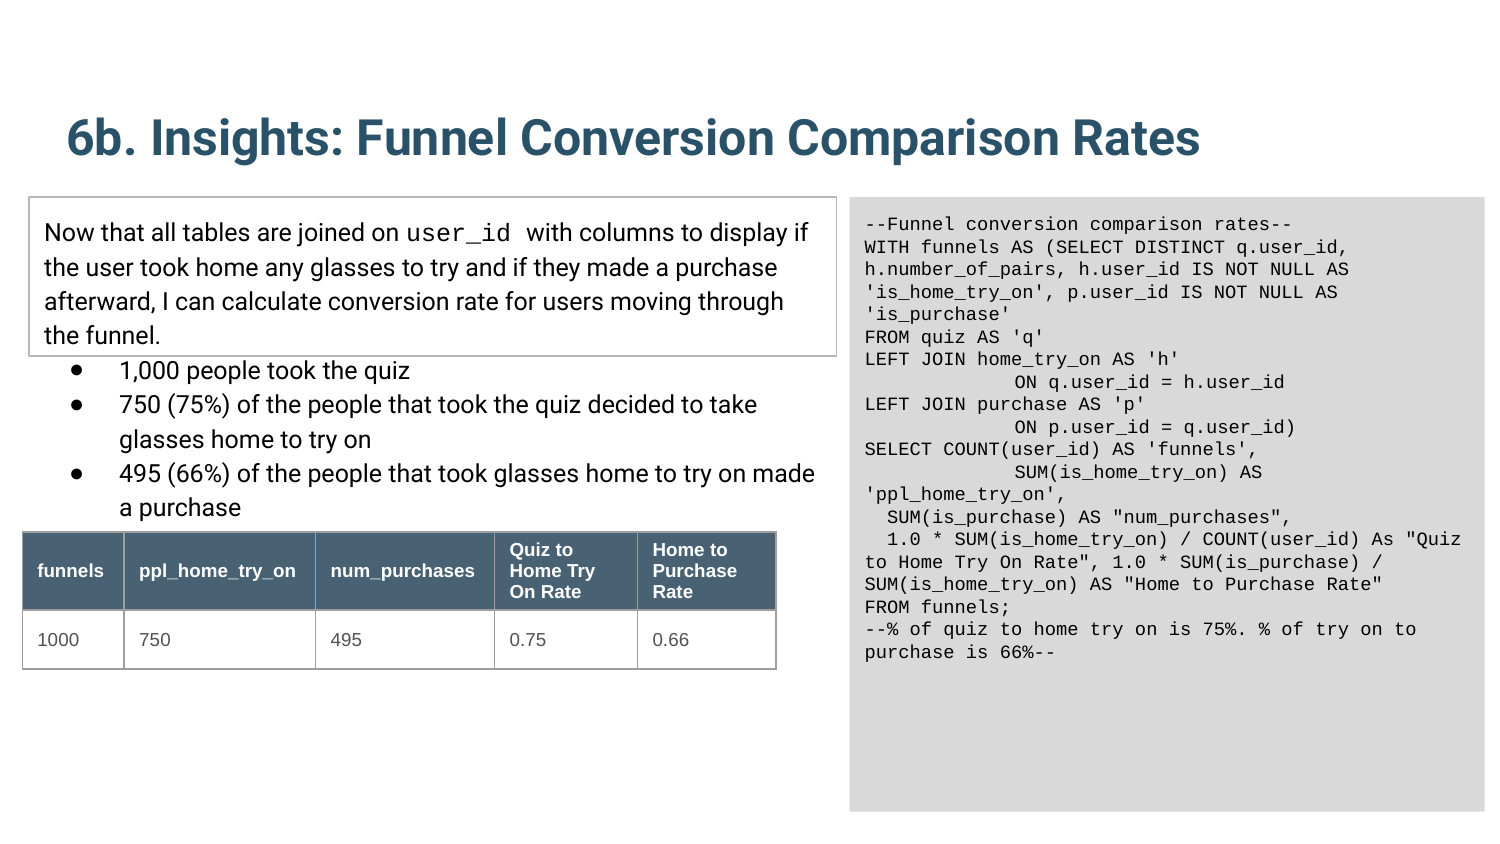

6b. Insights: Funnel Conversion Comparison Rates
Now that all tables are joined on user_id with columns to display if the user took home any glasses to try and if they made a purchase afterward, I can calculate conversion rate for users moving through the funnel.
1,000 people took the quiz
750 (75%) of the people that took the quiz decided to take glasses home to try on
495 (66%) of the people that took glasses home to try on made a purchase
--Funnel conversion comparison rates--
WITH funnels AS (SELECT DISTINCT q.user_id, h.number_of_pairs, h.user_id IS NOT NULL AS 'is_home_try_on', p.user_id IS NOT NULL AS 'is_purchase'
FROM quiz AS 'q'
LEFT JOIN home_try_on AS 'h'
	ON q.user_id = h.user_id
LEFT JOIN purchase AS 'p'
	ON p.user_id = q.user_id)
SELECT COUNT(user_id) AS 'funnels',
	SUM(is_home_try_on) AS 'ppl_home_try_on',
  SUM(is_purchase) AS "num_purchases",
  1.0 * SUM(is_home_try_on) / COUNT(user_id) As "Quiz to Home Try On Rate", 1.0 * SUM(is_purchase) / SUM(is_home_try_on) AS "Home to Purchase Rate"
FROM funnels;
--% of quiz to home try on is 75%. % of try on to purchase is 66%--
| funnels | ppl\_home\_try\_on | num\_purchases | Quiz to Home Try On Rate | Home to Purchase Rate |
| --- | --- | --- | --- | --- |
| 1000 | 750 | 495 | 0.75 | 0.66 |